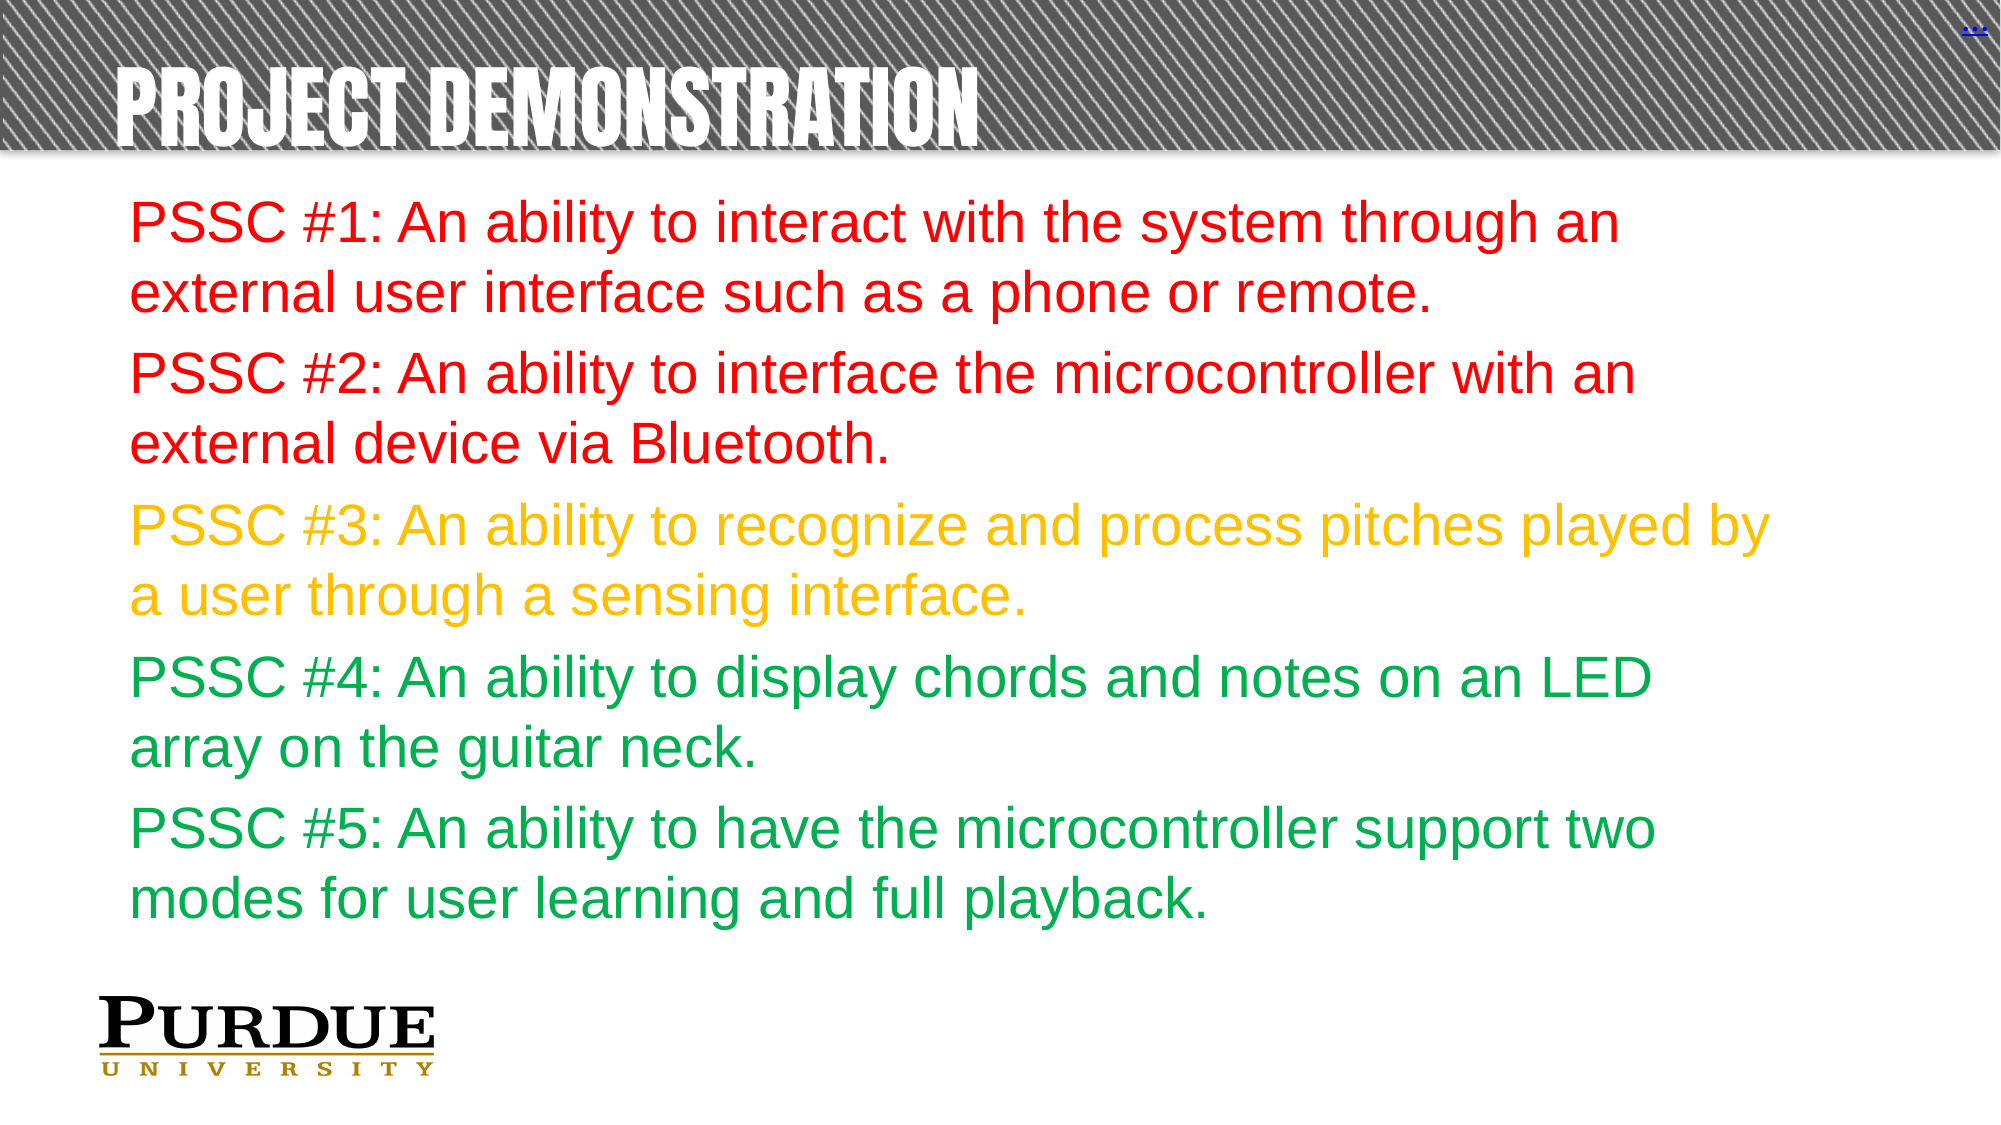

…
# Project Demonstration
PSSC #1: An ability to interact with the system through an external user interface such as a phone or remote.
PSSC #2: An ability to interface the microcontroller with an external device via Bluetooth.
PSSC #3: An ability to recognize and process pitches played by a user through a sensing interface.
PSSC #4: An ability to display chords and notes on an LED array on the guitar neck.
PSSC #5: An ability to have the microcontroller support two modes for user learning and full playback.